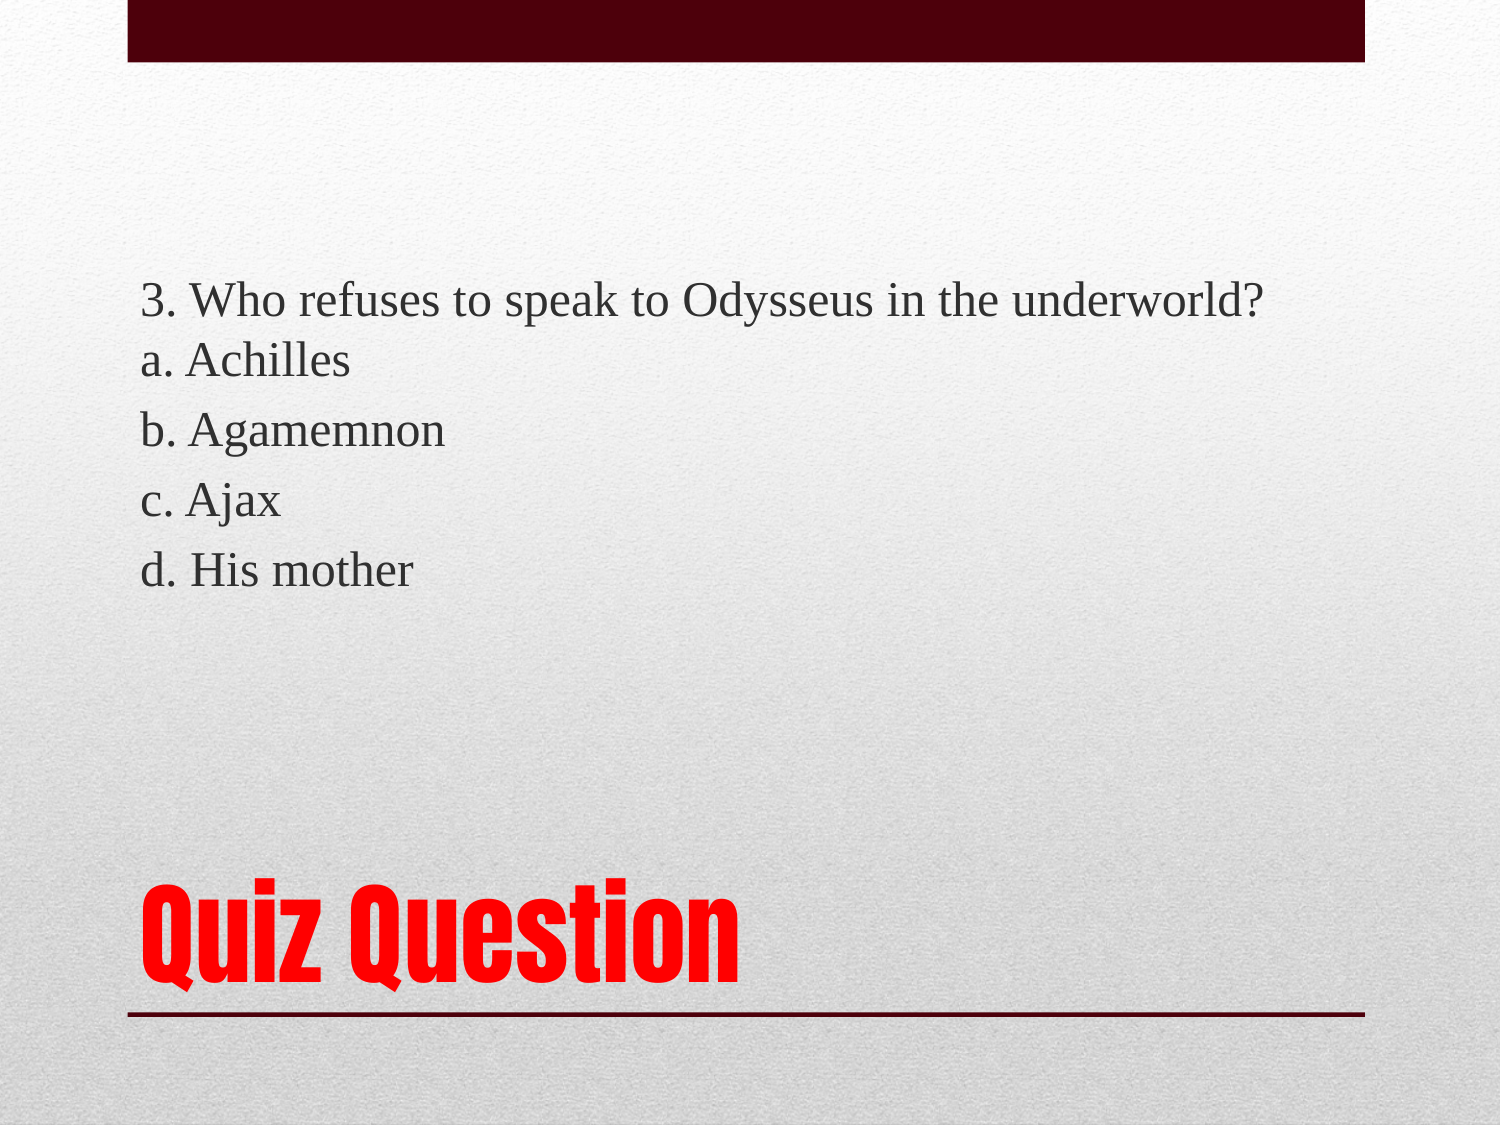

3. Who refuses to speak to Odysseus in the underworld?
a. Achilles
b. Agamemnon
c. Ajax
d. His mother
# Quiz Question